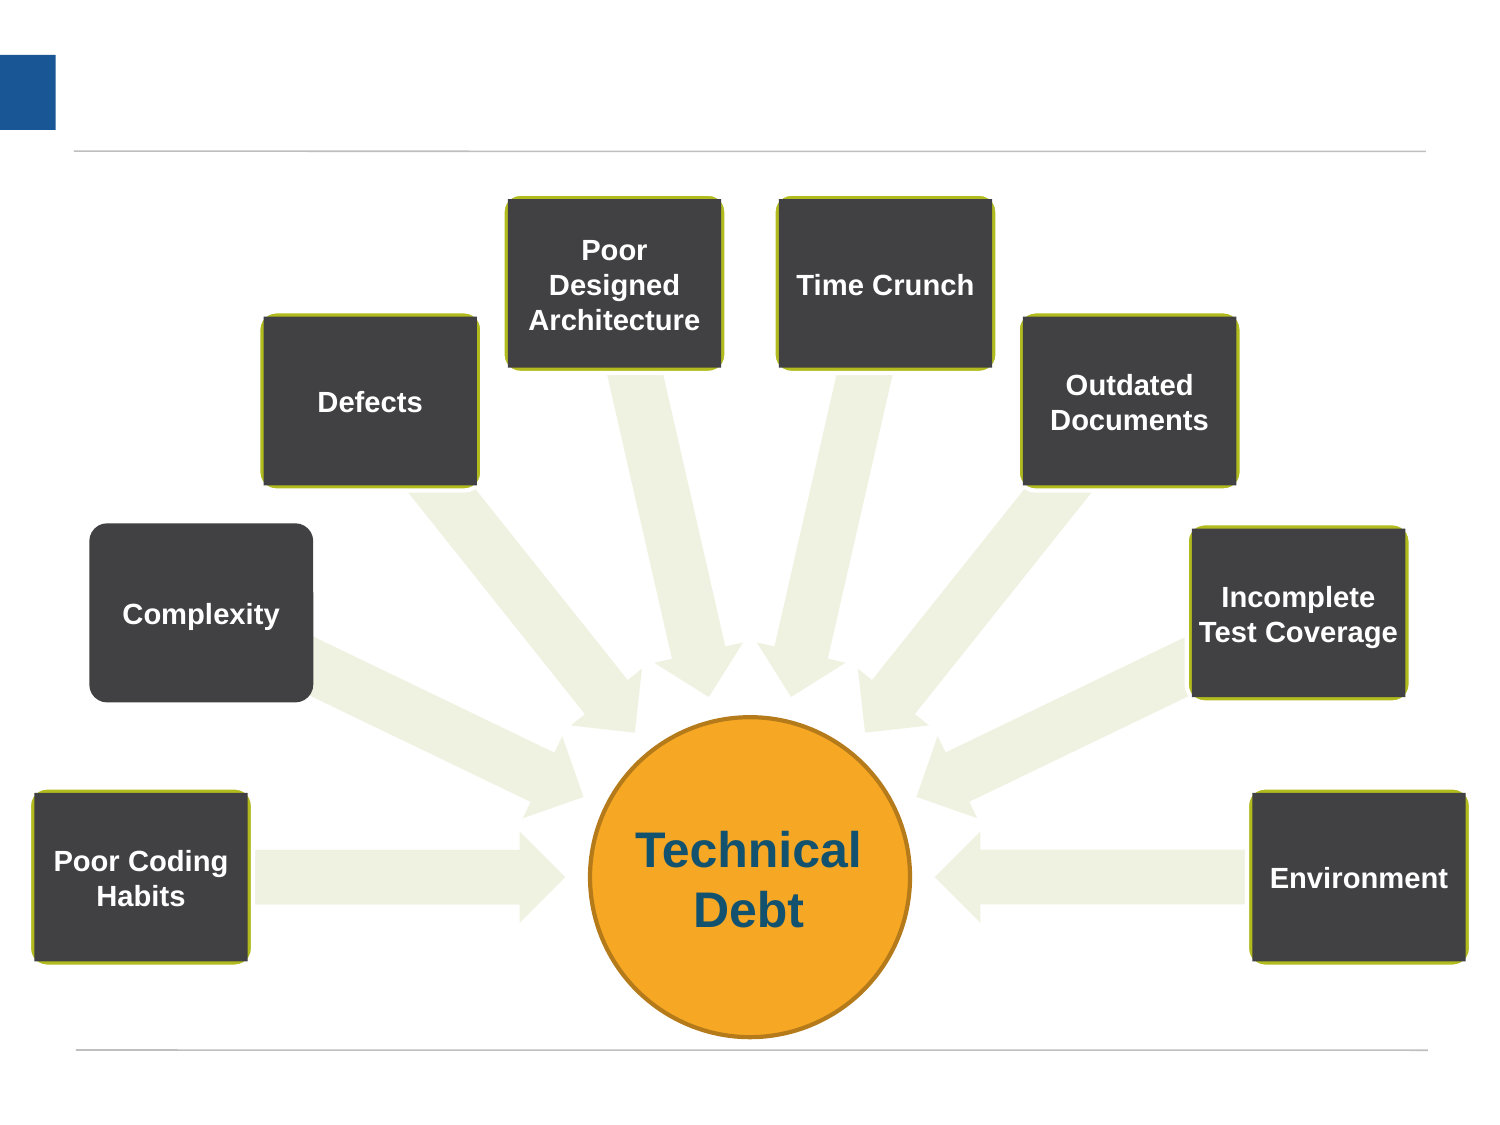

Poor Designed Architecture
Time Crunch

 Defects
Outdated Documents

Complexity

Incomplete Test Coverage

Technical Debt

Poor Coding Habits
Environment